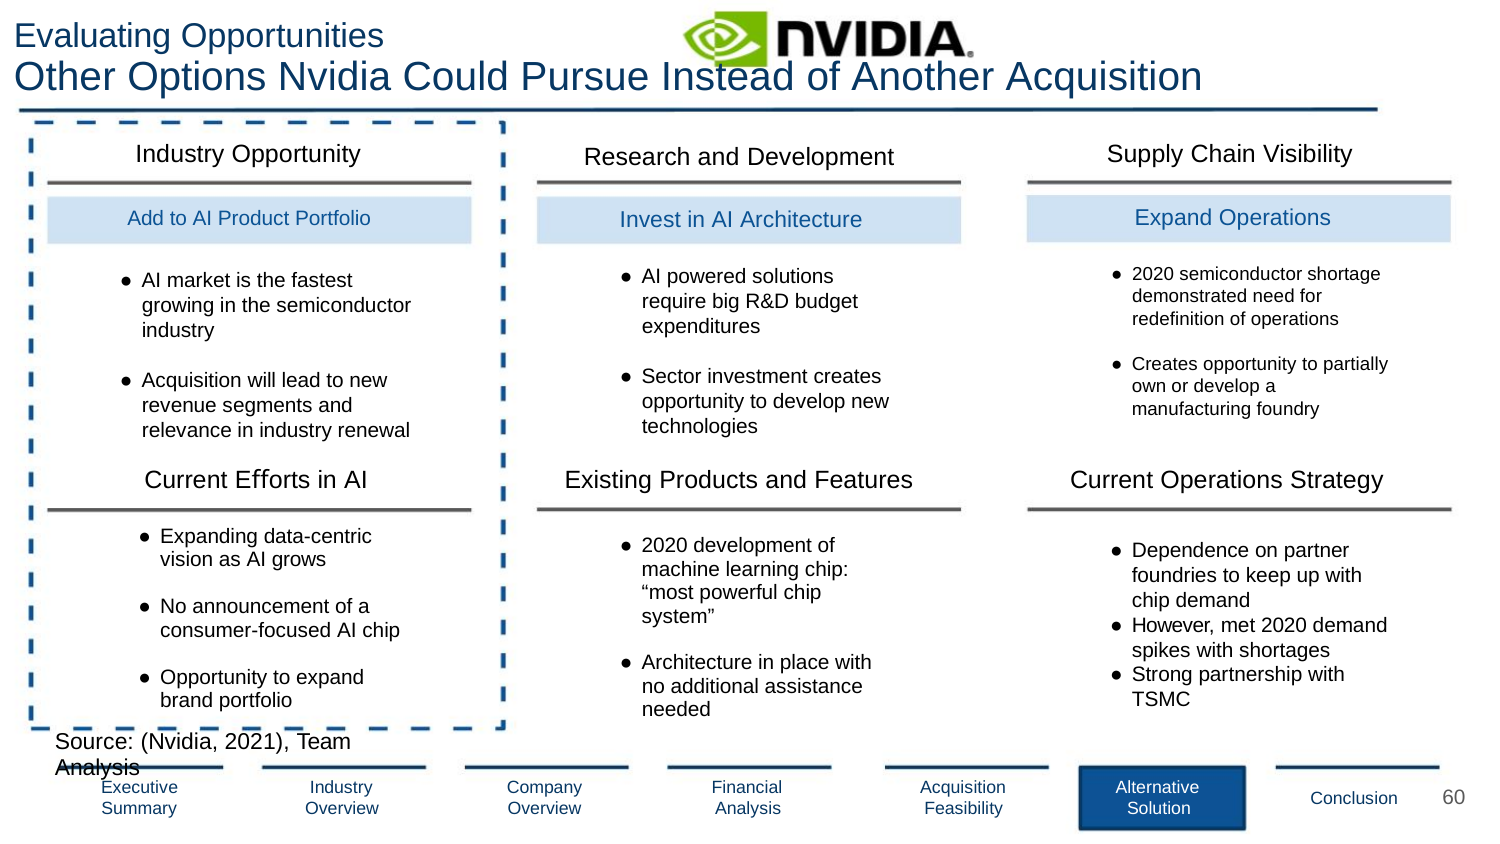

Evaluating Opportunities
Other Options Nvidia Could Pursue Instead of Another Acquisition
Industry Opportunity
Supply Chain Visibility
Expand Operations
Research and Development
Invest in AI Architecture
Add to AI Product Portfolio
● 2020 semiconductor shortage
demonstrated need for
redeﬁnition of operations
● AI powered solutions
require big R&D budget
expenditures
● AI market is the fastest
growing in the semiconductor
industry
● Creates opportunity to partially
own or develop a
manufacturing foundry
● Sector investment creates
opportunity to develop new
technologies
● Acquisition will lead to new
revenue segments and
relevance in industry renewal
Current Eﬀorts in AI
Existing Products and Features
Current Operations Strategy
● Expanding data-centric
● 2020 development of
machine learning chip:
“most powerful chip
system”
● Dependence on partner
foundries to keep up with
chip demand
● However, met 2020 demand
spikes with shortages
● Strong partnership with
TSMC
vision as AI grows
● No announcement of a
consumer-focused AI chip
● Architecture in place with
no additional assistance
needed
● Opportunity to expand
brand portfolio
Source: (Nvidia, 2021), Team Analysis
Executive
Summary
Industry
Overview
Company
Overview
Financial
Analysis
Acquisition
Feasibility
Alternative
Solution
60
Conclusion